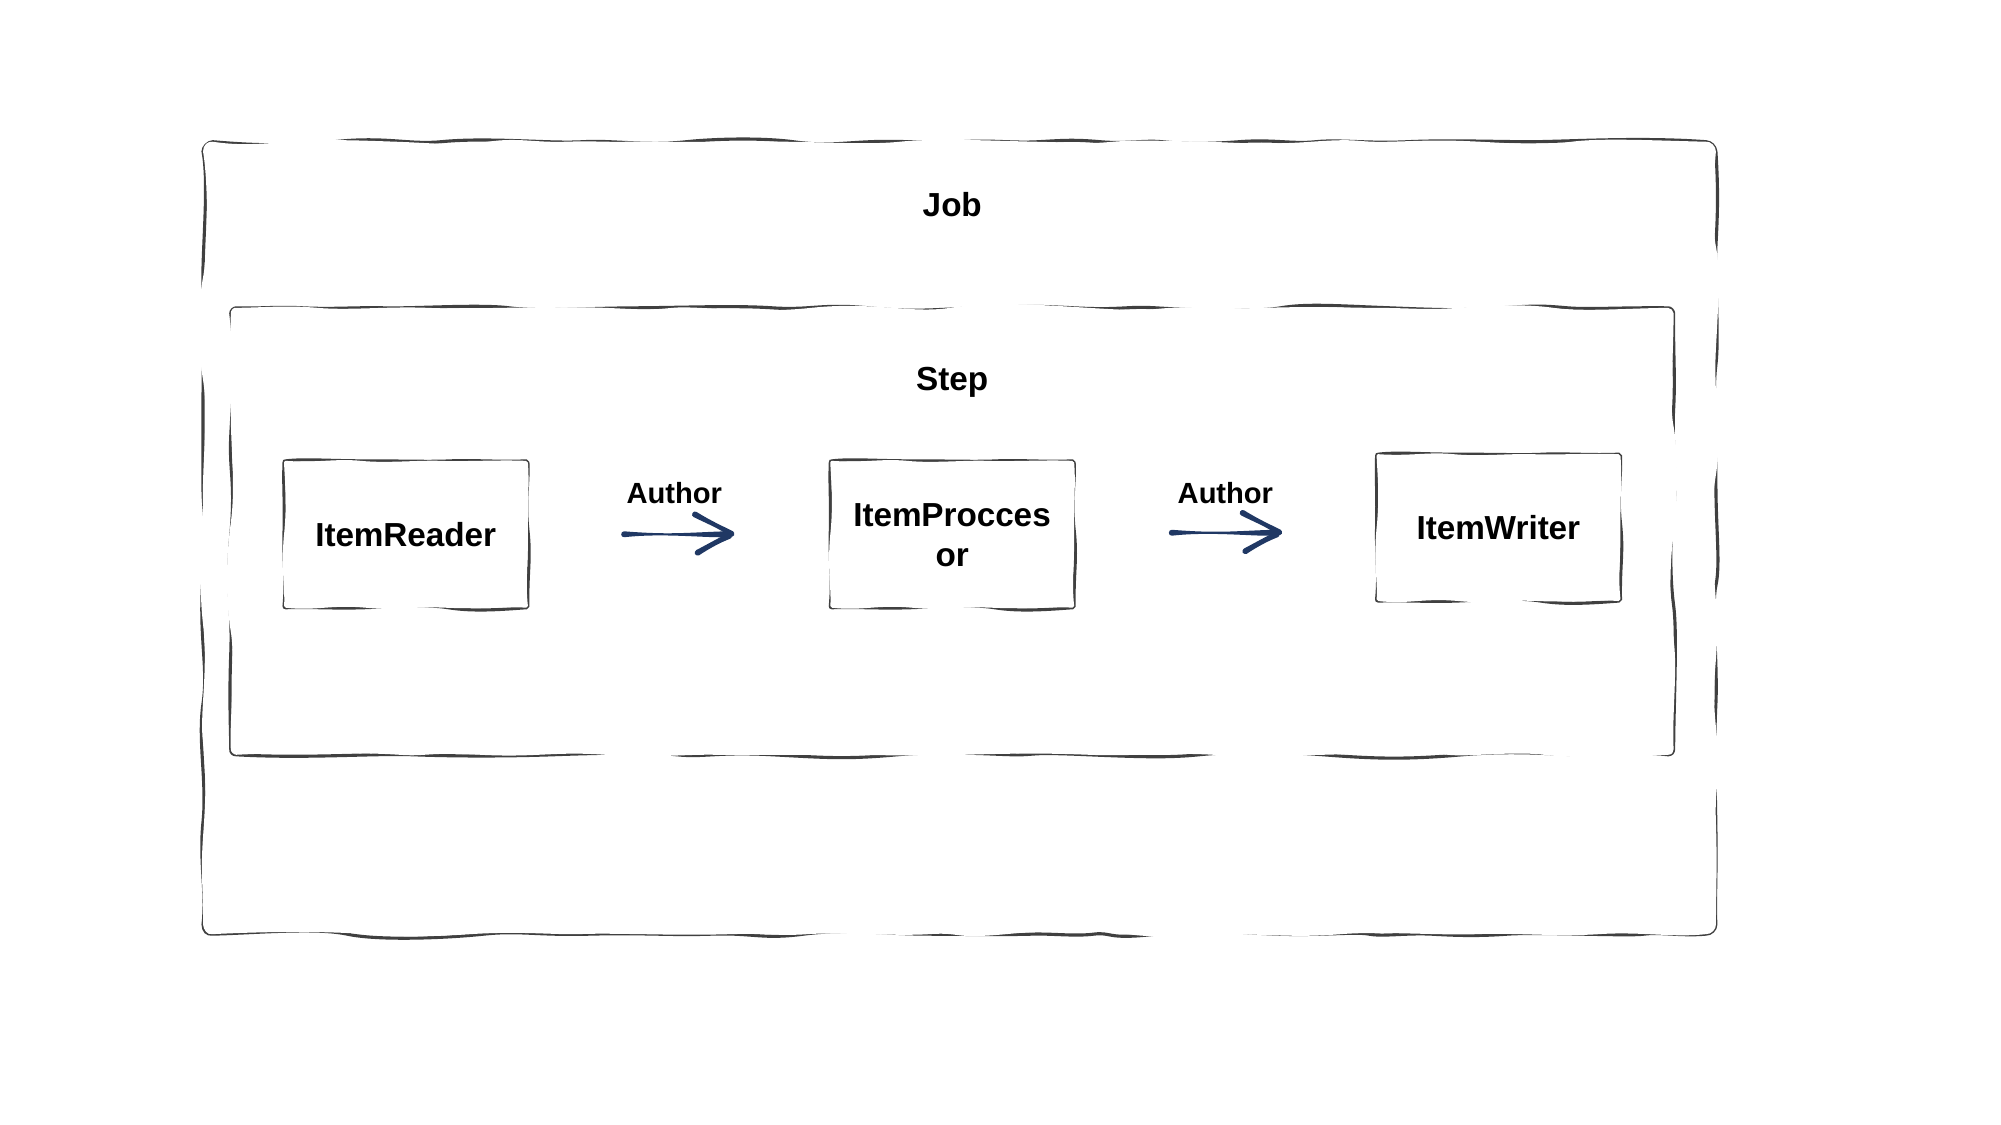

Job

Step

ItemWriter

ItemReader

ItemProccesor
Author
Author